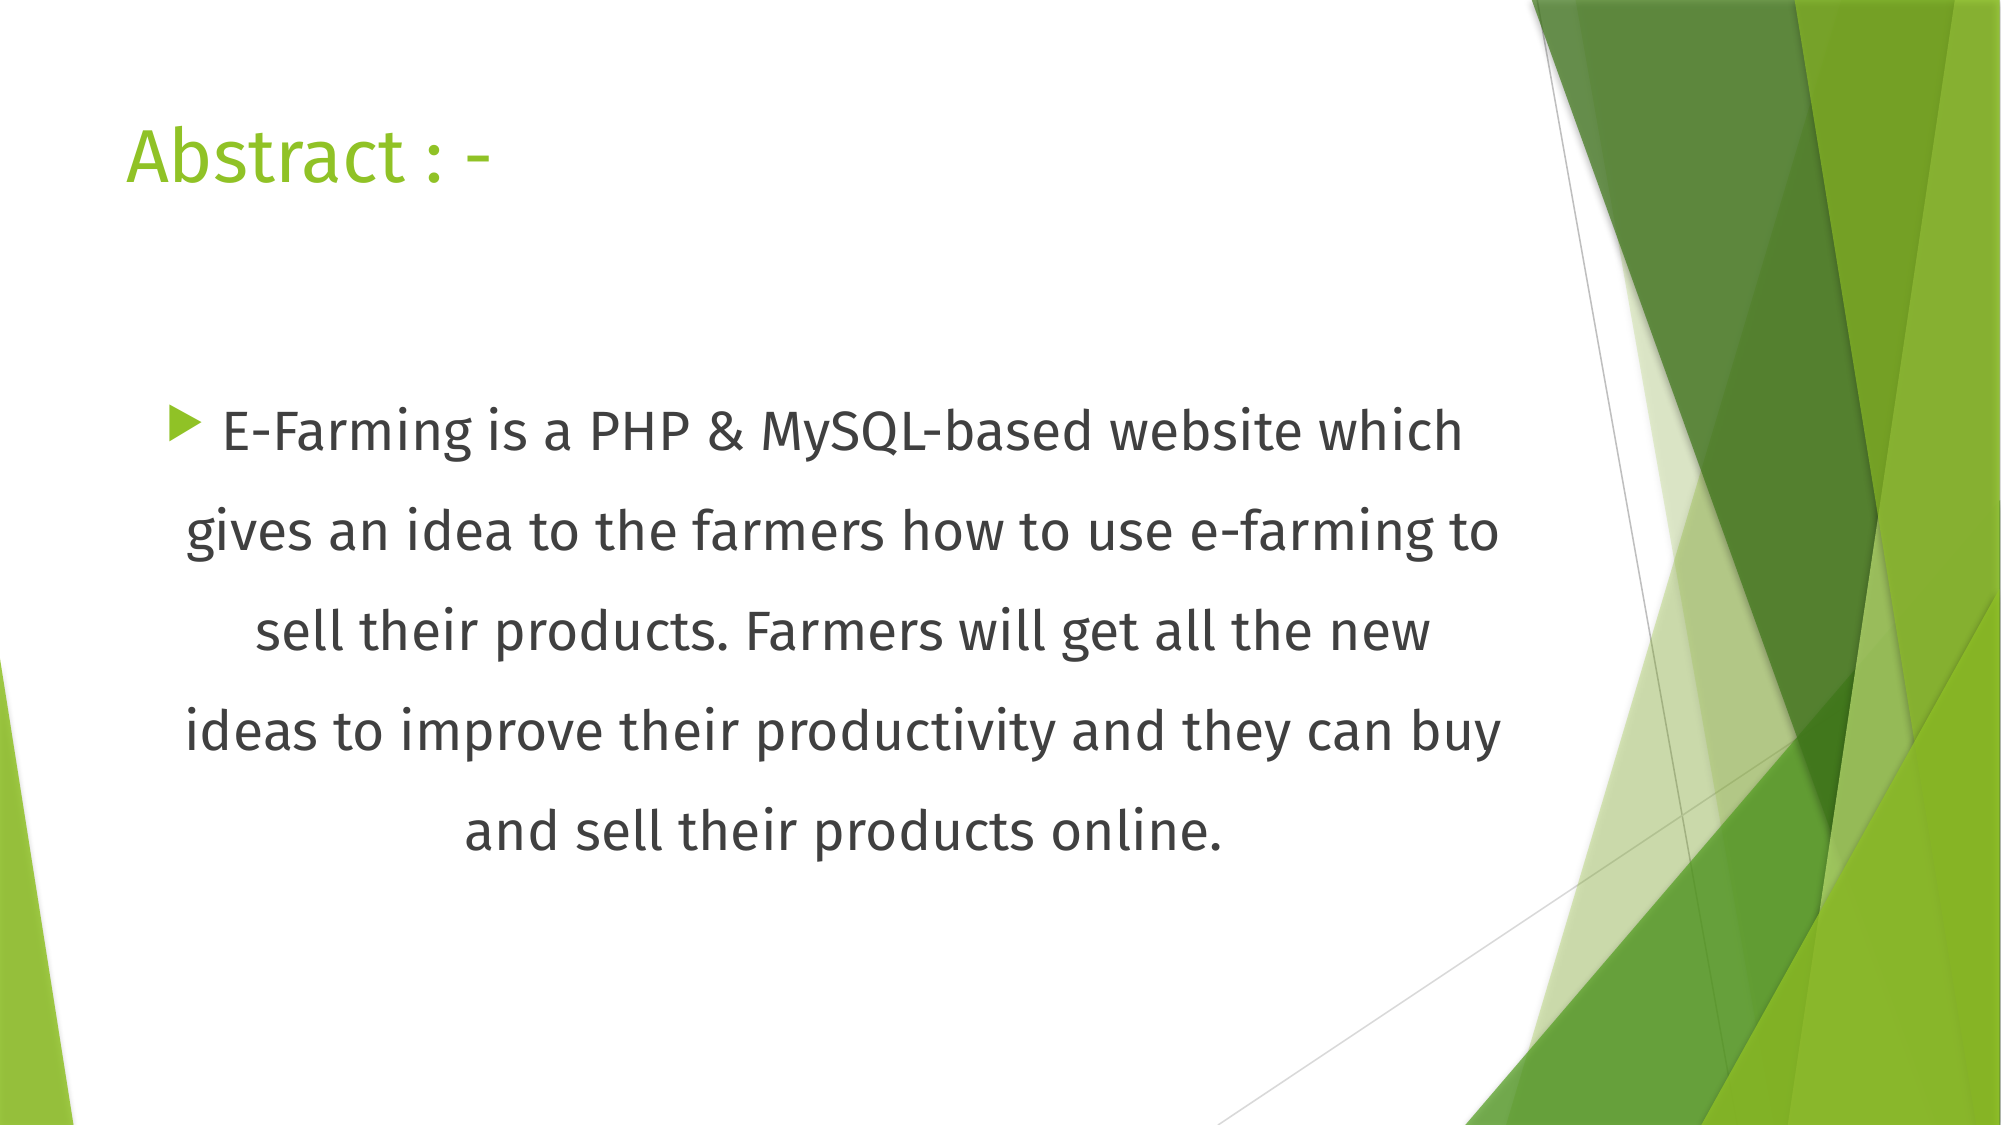

# Abstract : -
E-Farming is a PHP & MySQL-based website which gives an idea to the farmers how to use e-farming to sell their products. Farmers will get all the new ideas to improve their productivity and they can buy and sell their products online.